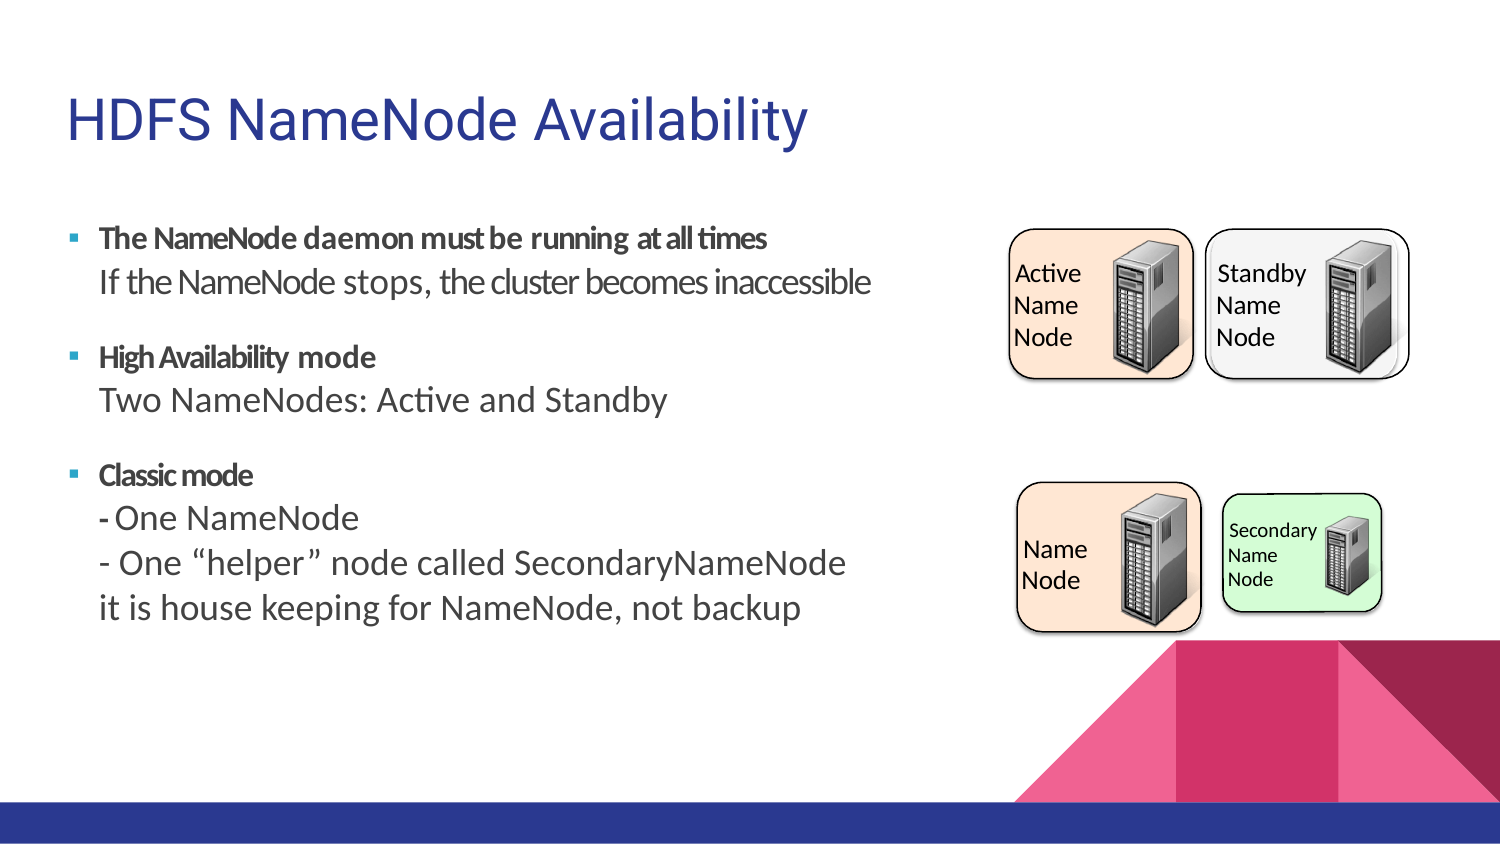

# HDFS NameNode Availability
The NameNode daemon must be running at all times
If the NameNode stops, the cluster becomes inaccessible
High Availability mode
Two NameNodes: Active and Standby
Classic mode
- One NameNode
- One “helper” node called SecondaryNameNode
it is house keeping for NameNode, not backup

Active Name Node
Standby Name Node

Secondary Name Node
Name Node